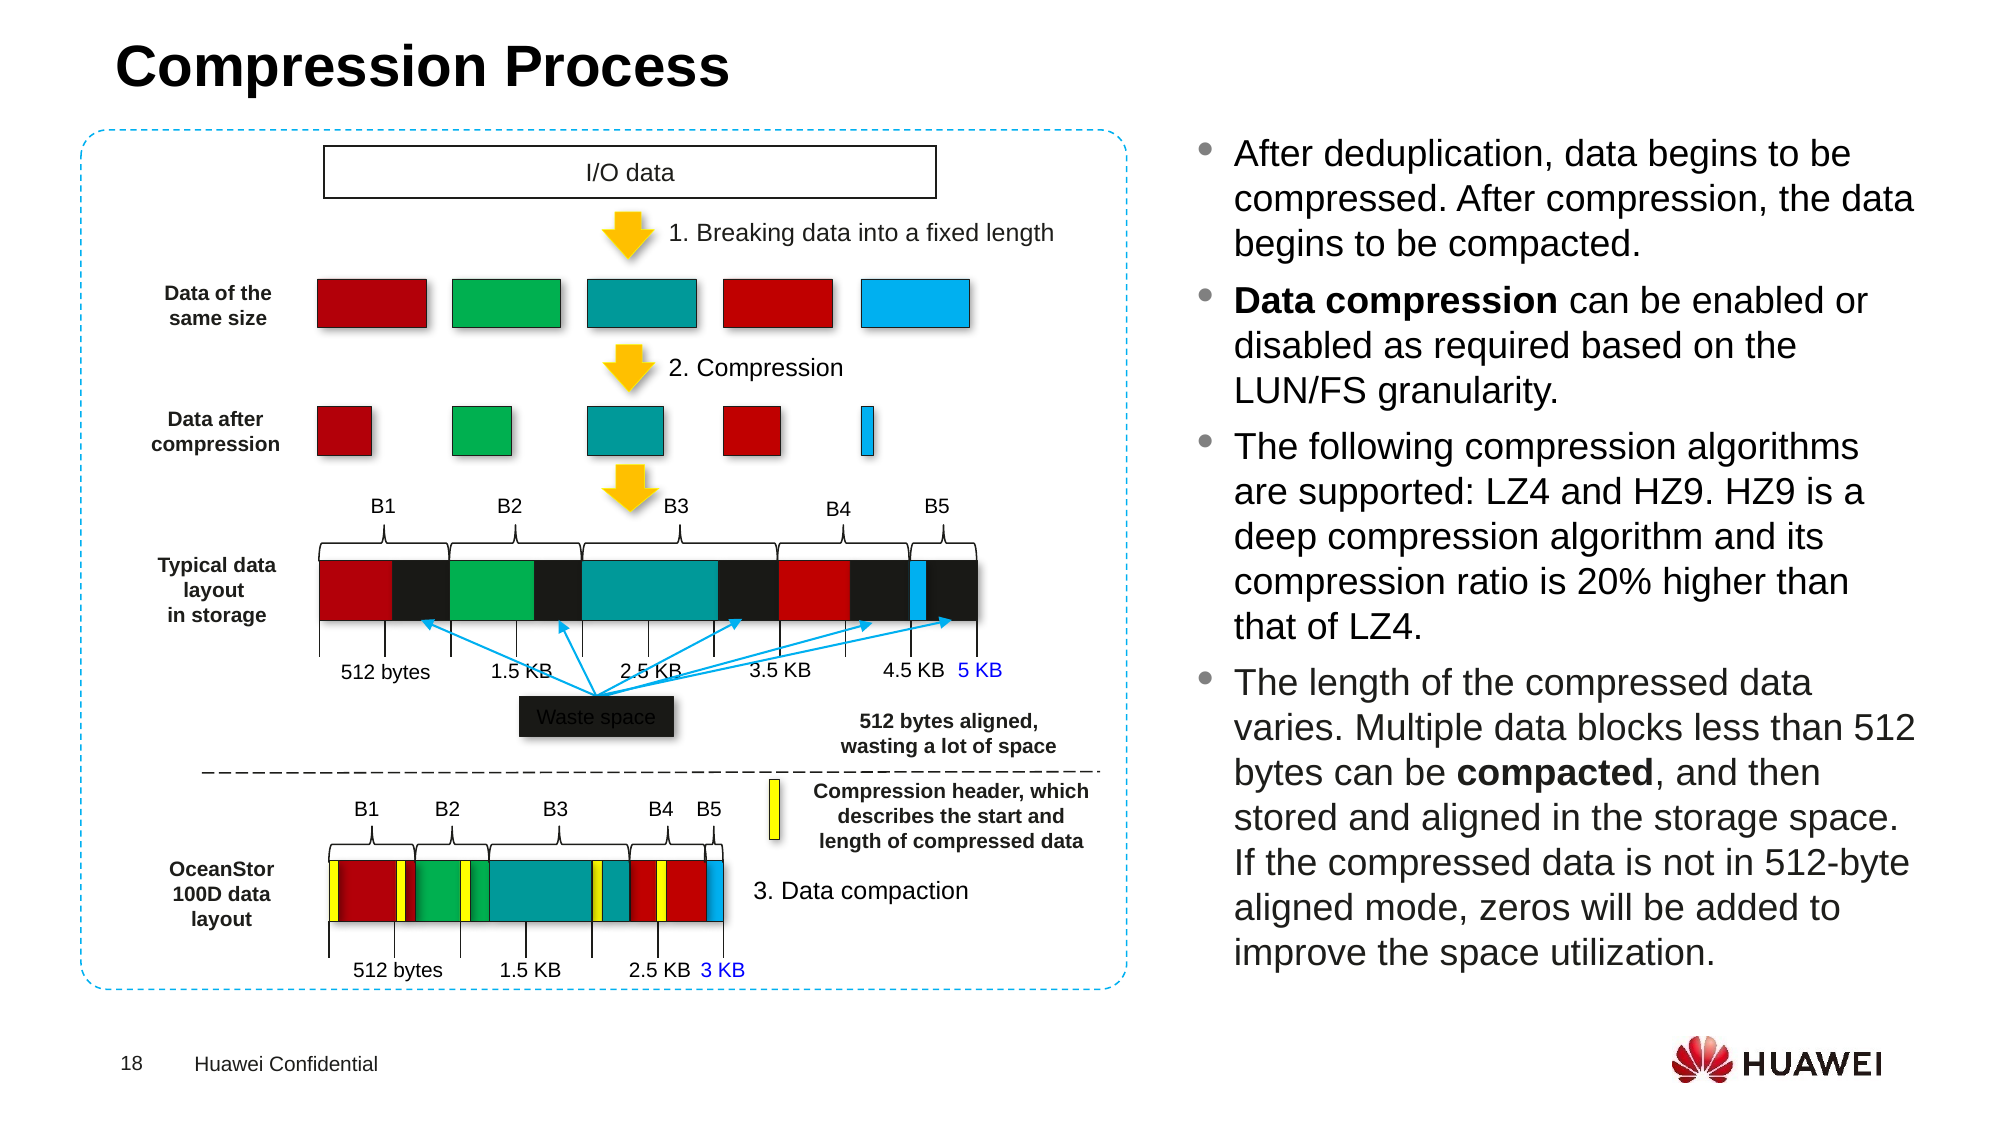

Compression Process
After deduplication, data begins to be compressed. After compression, the data begins to be compacted.
Data compression can be enabled or disabled as required based on the LUN/FS granularity.
The following compression algorithms are supported: LZ4 and HZ9. HZ9 is a deep compression algorithm and its compression ratio is 20% higher than that of LZ4.
The length of the compressed data varies. Multiple data blocks less than 512 bytes can be compacted, and then stored and aligned in the storage space. If the compressed data is not in 512-byte aligned mode, zeros will be added to improve the space utilization.

Data of the same size

2. Compression

Data after compression

 B1
 B2
 B3
 B4
 B5

Typical data layout
in storage

3.5 KB
4.5 KB
5 KB
512 bytes
1.5 KB
2.5 KB
Waste space
512 bytes aligned, wasting a lot of space
Compression header, which describes the start and length of compressed data

 B1
 B2
 B3
 B4
 B5

512 bytes
1.5 KB
2.5 KB
3 KB
OceanStor 100D data layout

I/O data
1. Breaking data into a fixed length

3. Data compaction